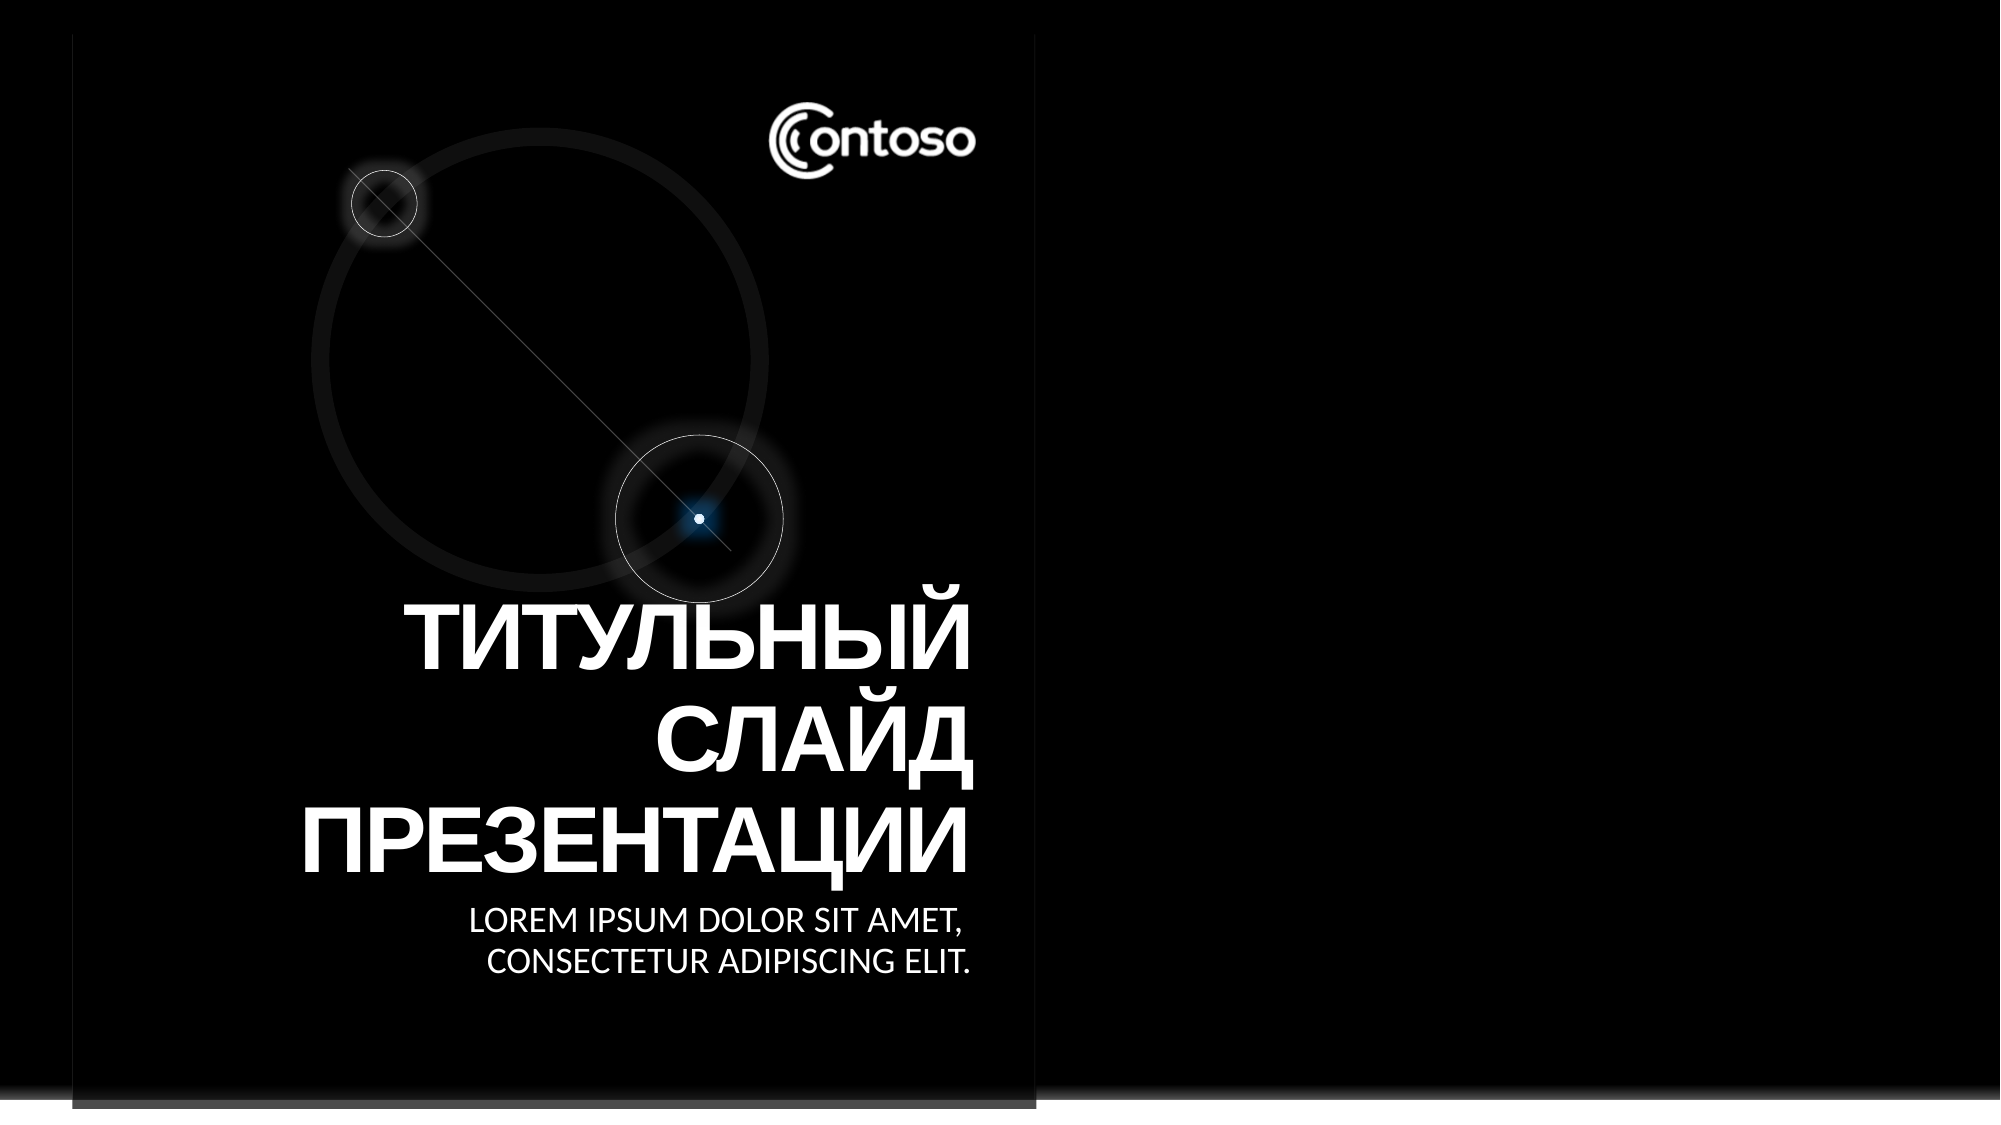

# ТИТУЛЬНЫЙ СЛАЙД ПРЕЗЕНТАЦИИ
LOREM IPSUM DOLOR SIT AMET,
CONSECTETUR ADIPISCING ELIT.